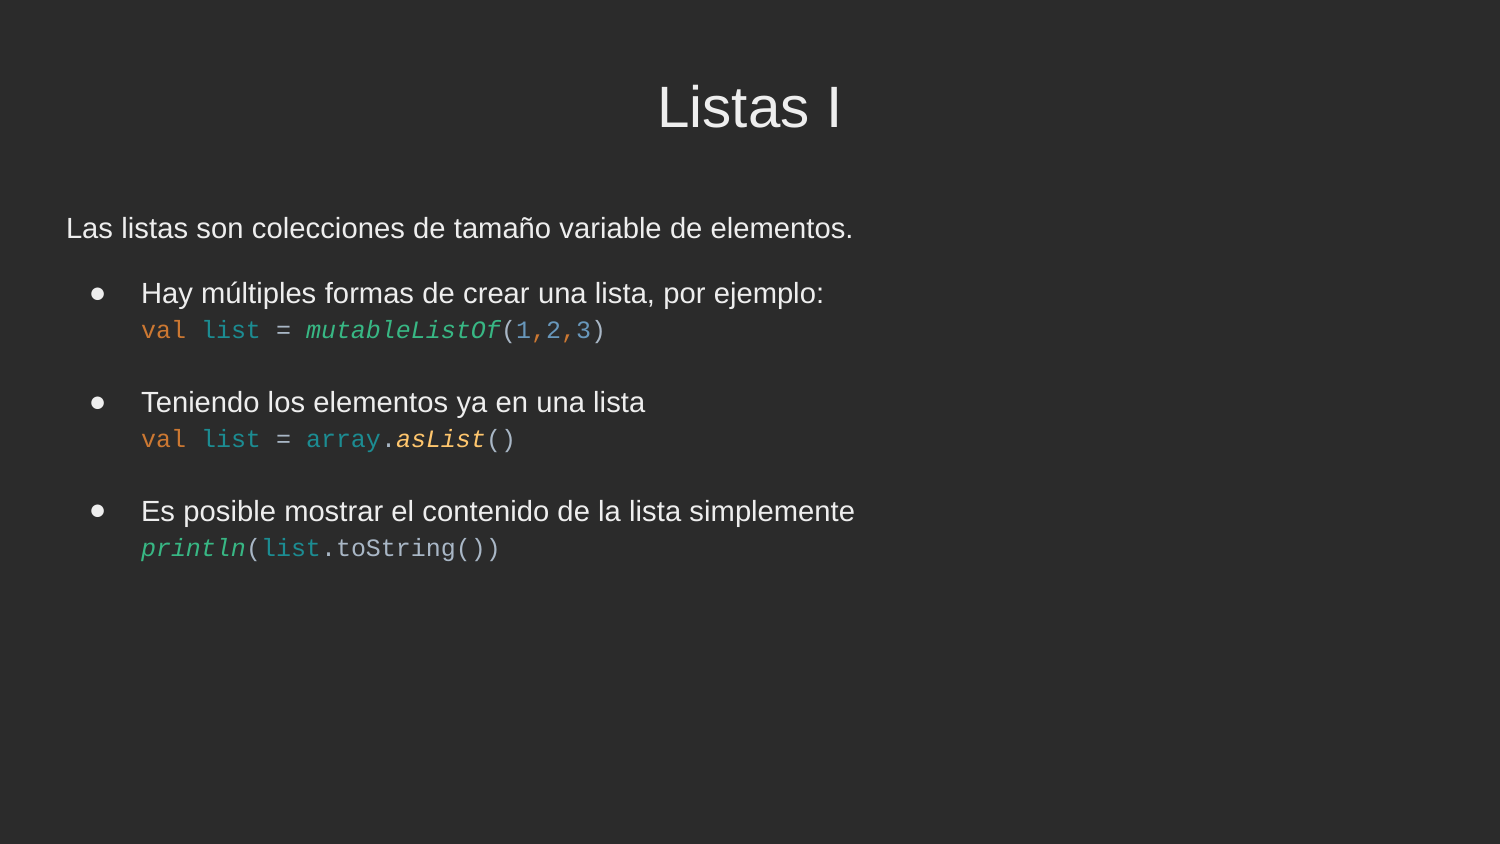

Listas I
Las listas son colecciones de tamaño variable de elementos.
Hay múltiples formas de crear una lista, por ejemplo:
val list = mutableListOf(1,2,3)
Teniendo los elementos ya en una lista
val list = array.asList()
Es posible mostrar el contenido de la lista simplemente
println(list.toString())